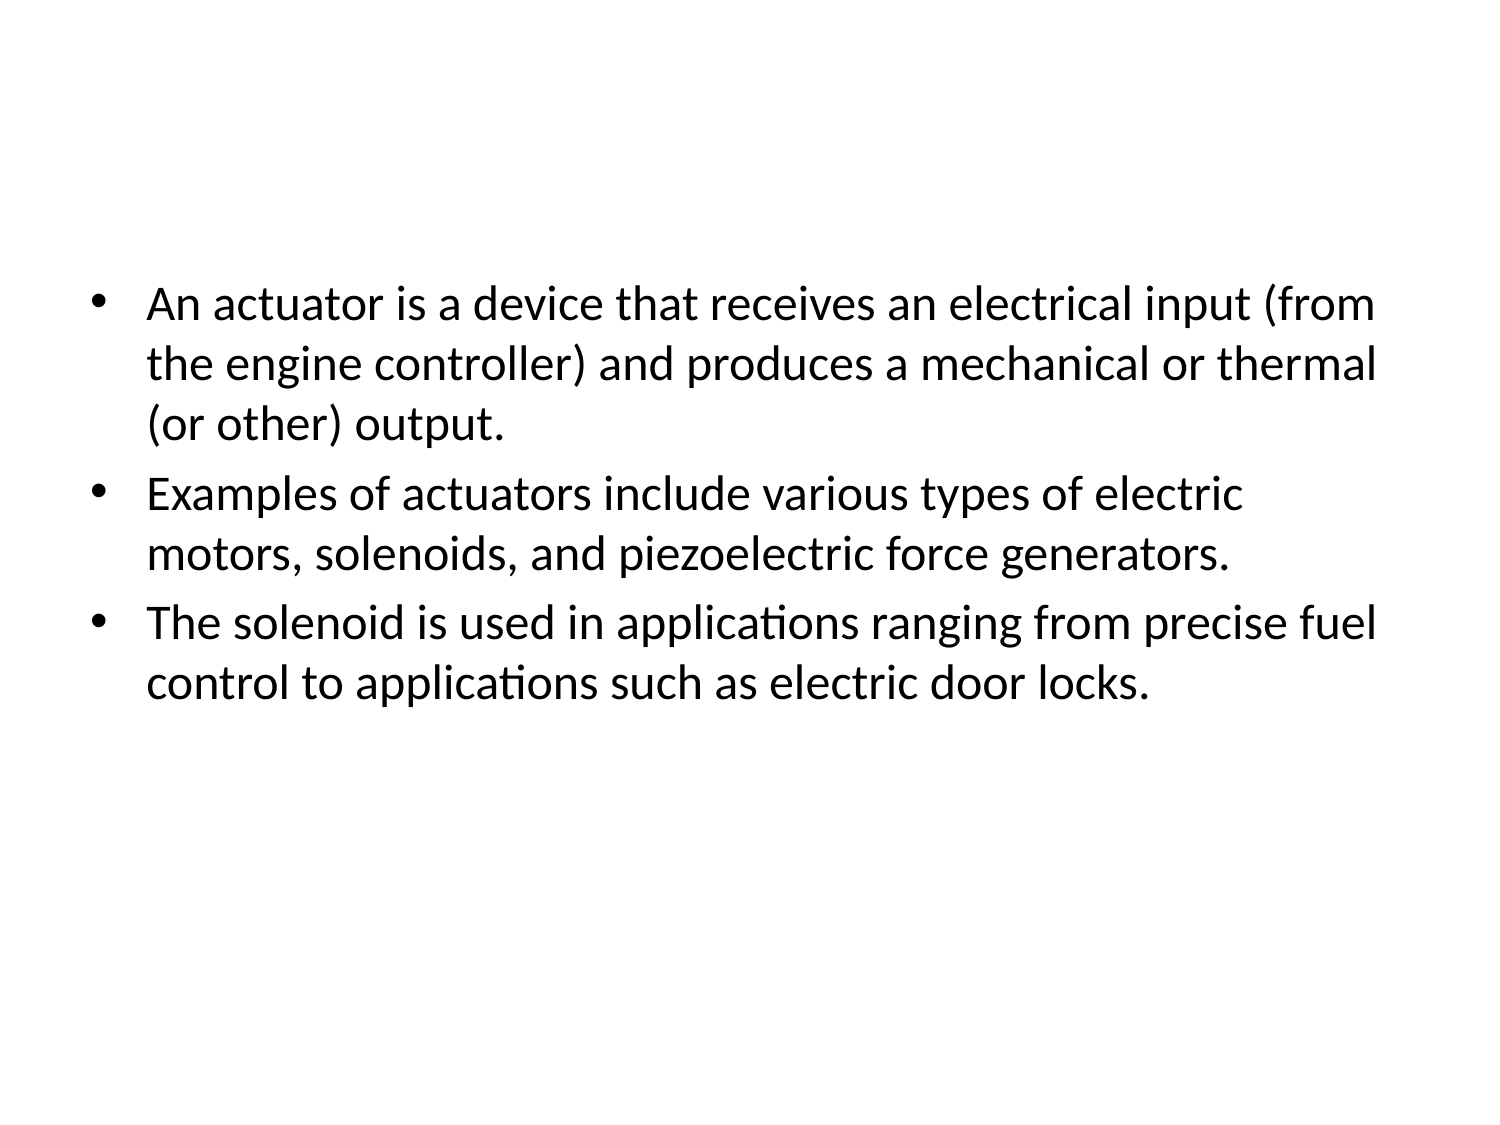

#
An actuator is a device that receives an electrical input (from the engine controller) and produces a mechanical or thermal (or other) output.
Examples of actuators include various types of electric motors, solenoids, and piezoelectric force generators.
The solenoid is used in applications ranging from precise fuel control to applications such as electric door locks.